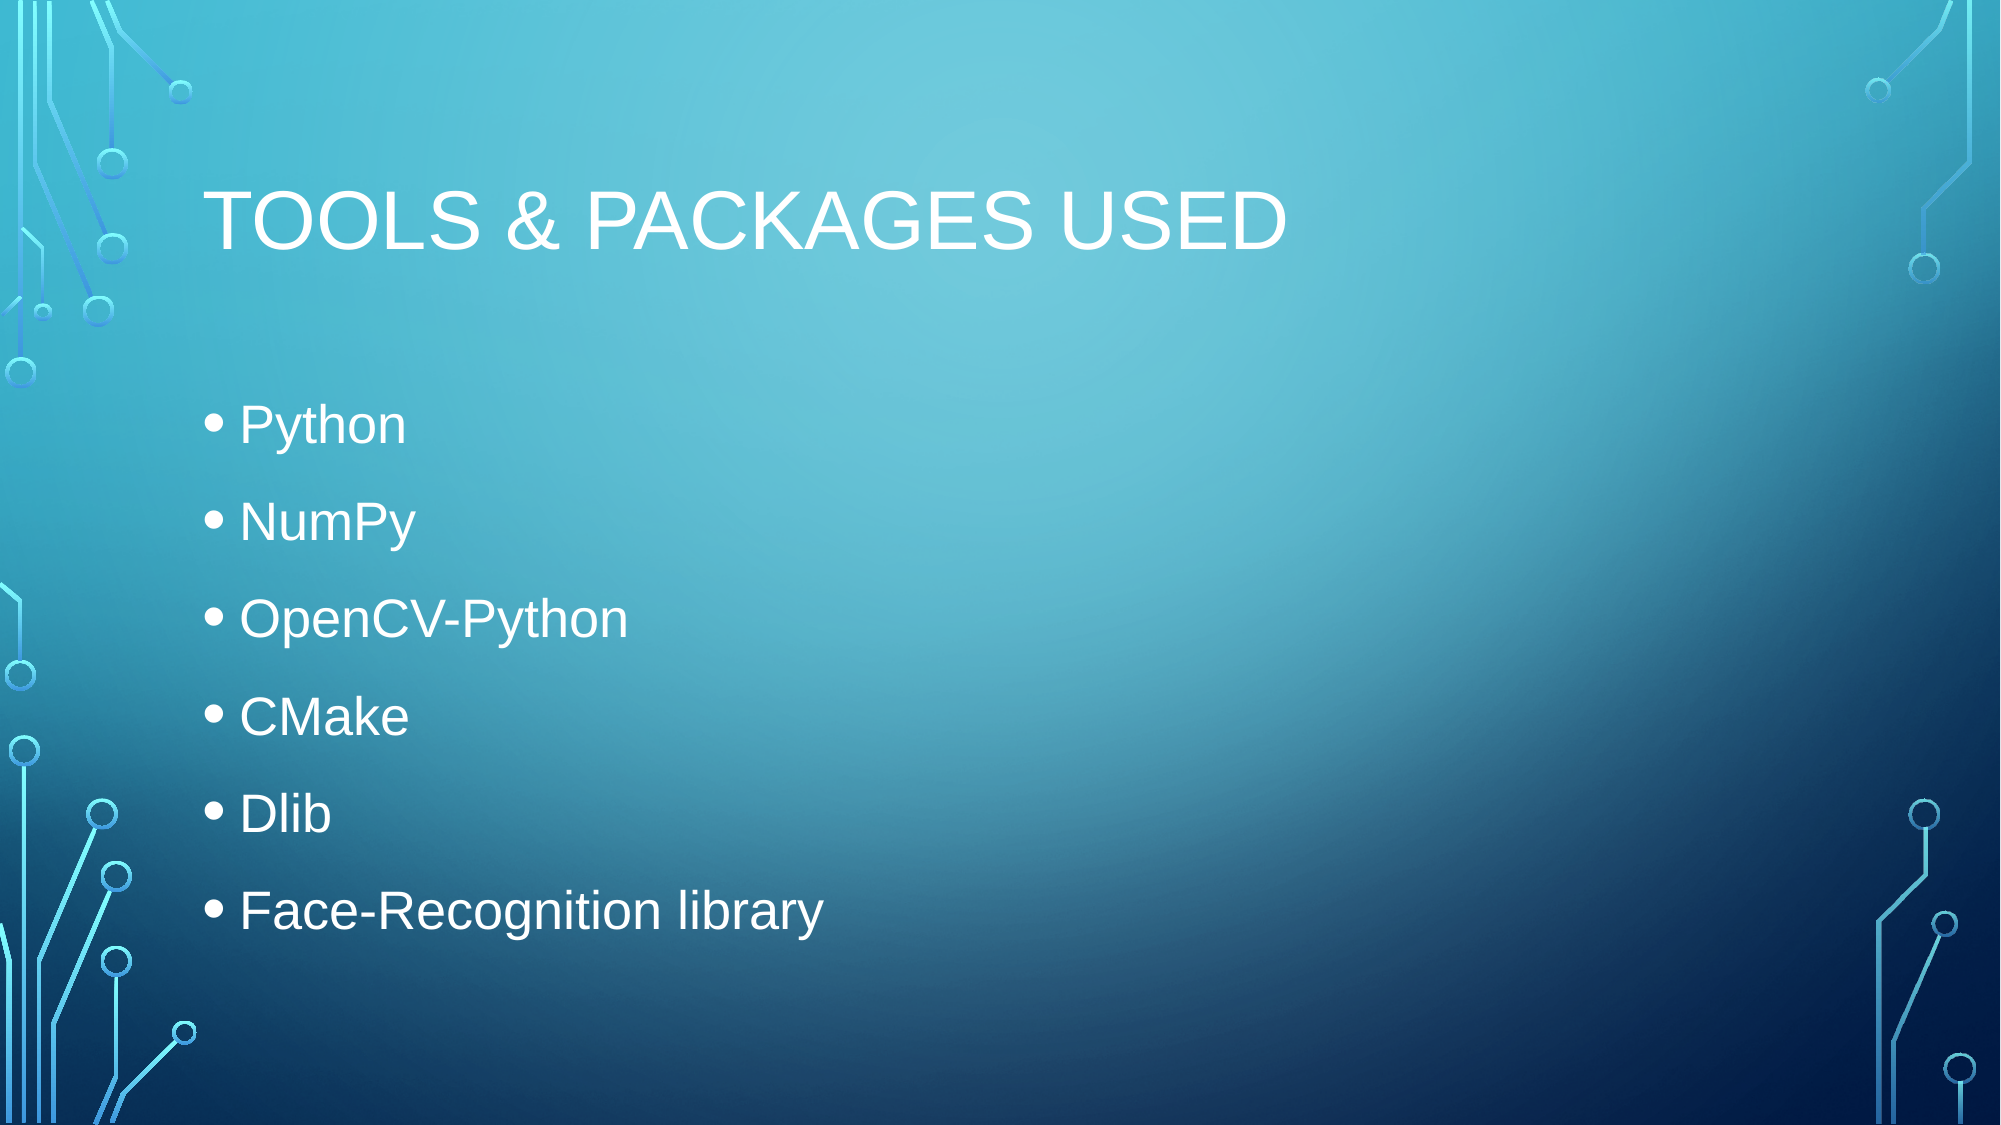

# Tools & packages used
Python
NumPy
OpenCV-Python
CMake
Dlib
Face-Recognition library